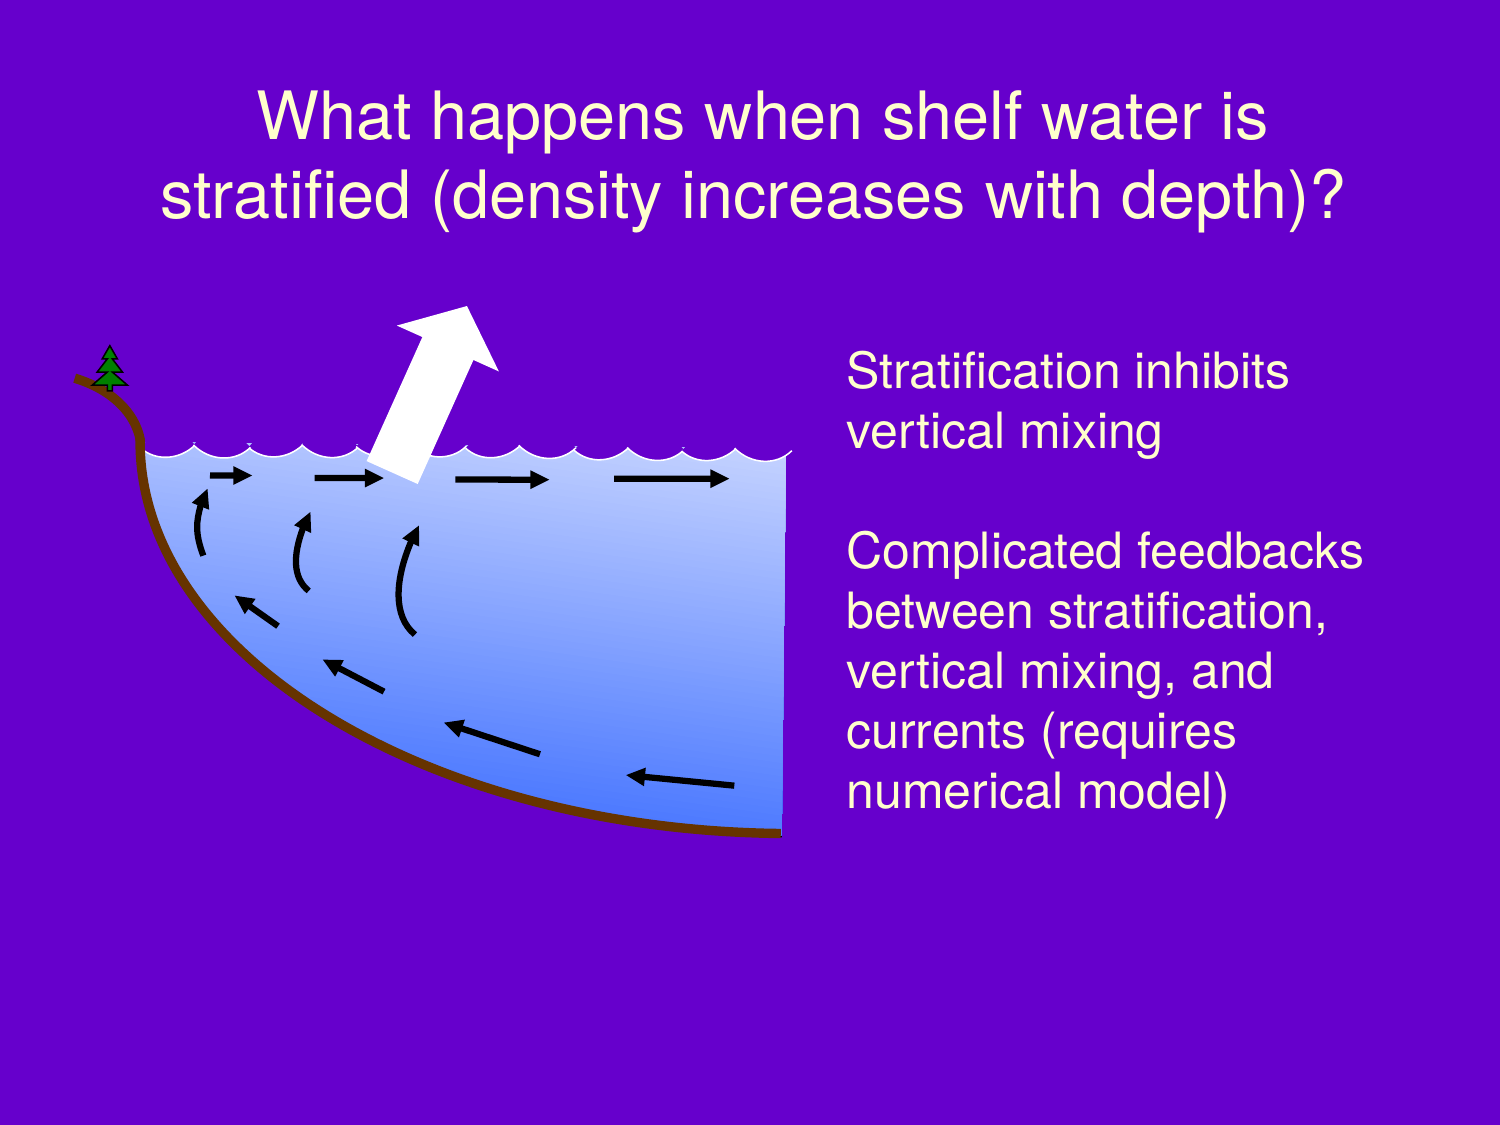

# What happens when shelf water is stratified (density increases with depth)?

Stratification inhibits vertical mixing

Complicated feedbacks between stratification,
vertical mixing, and
currents (requires numerical model)